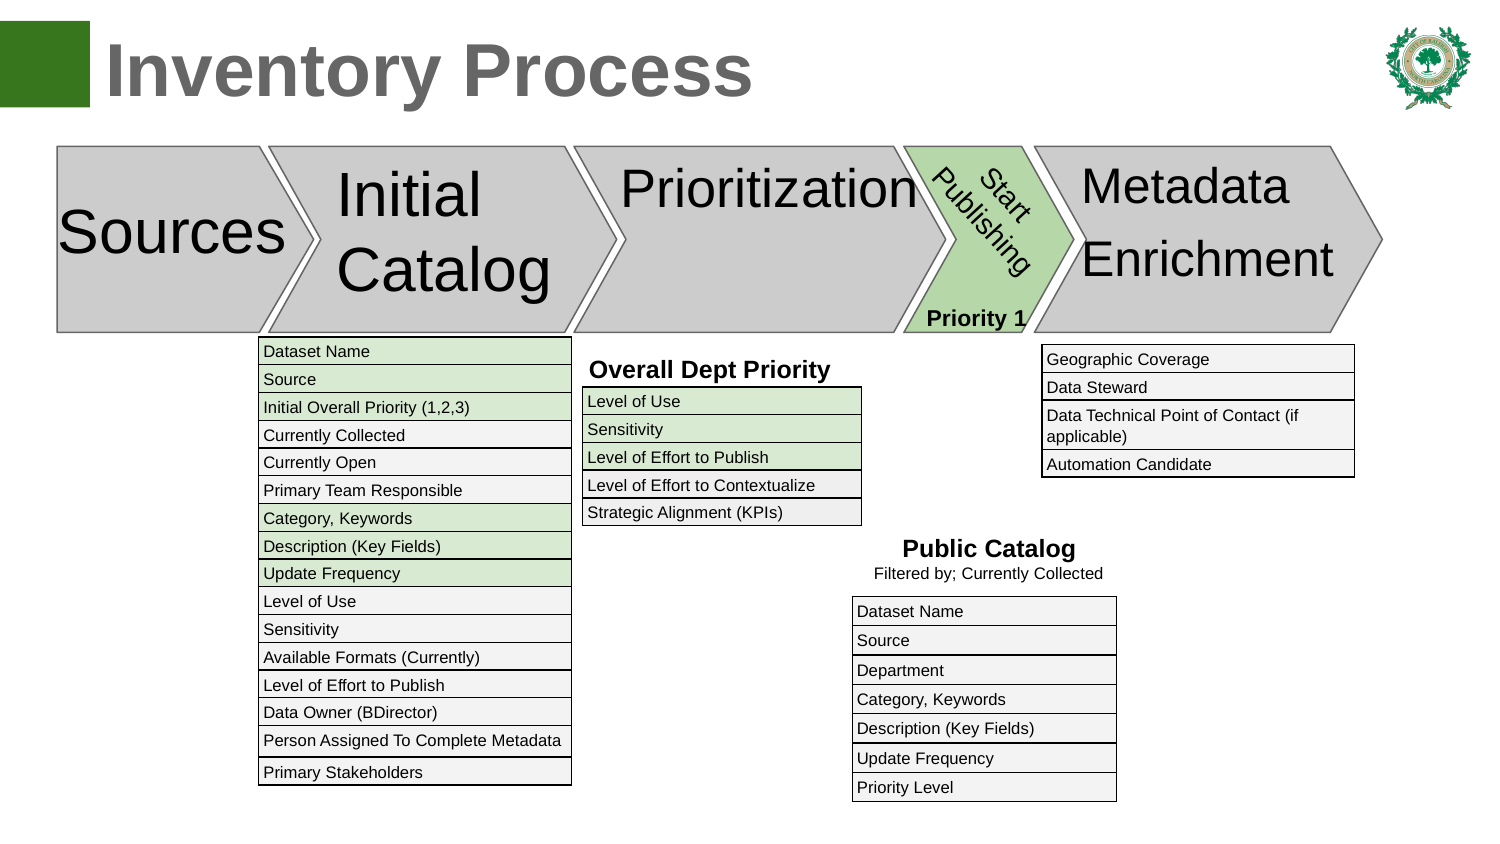

# Inventory Process
Initial Catalog
Prioritization
Metadata
Enrichment

Start
Publishing
Sources
Priority 1
| Dataset Name |
| --- |
| Source |
| Initial Overall Priority (1,2,3) |
| Currently Collected |
| Currently Open |
| Primary Team Responsible |
| Category, Keywords |
| Description (Key Fields) |
| Update Frequency |
| Level of Use |
| Sensitivity |
| Available Formats (Currently) |
| Level of Effort to Publish |
| Data Owner (BDirector) |
| Person Assigned To Complete Metadata |
| Primary Stakeholders |
| Geographic Coverage |
| --- |
| Data Steward |
| Data Technical Point of Contact (if applicable) |
| Automation Candidate |
Overall Dept Priority
| Level of Use |
| --- |
| Sensitivity |
| Level of Effort to Publish |
| Level of Effort to Contextualize |
| Strategic Alignment (KPIs) |
Public Catalog
Filtered by; Currently Collected
| Dataset Name |
| --- |
| Source |
| Department |
| Category, Keywords |
| Description (Key Fields) |
| Update Frequency |
| Priority Level |